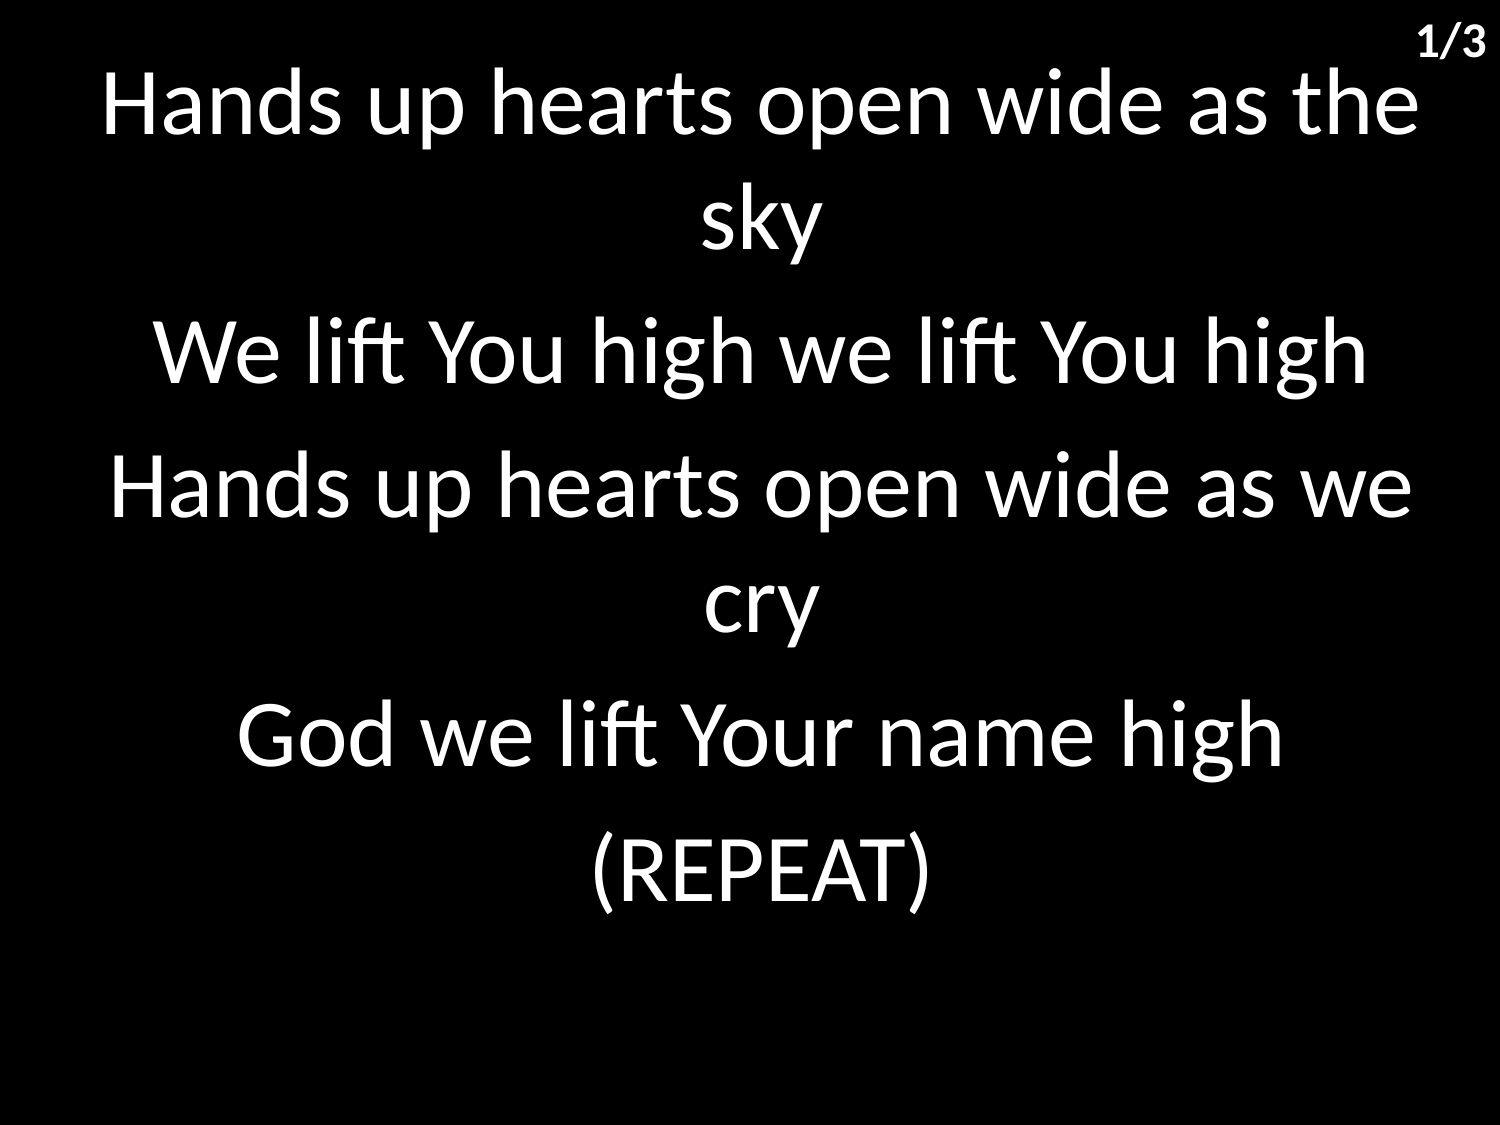

1/3
Hands up hearts open wide as the sky
We lift You high we lift You high
Hands up hearts open wide as we cry
God we lift Your name high
(REPEAT)